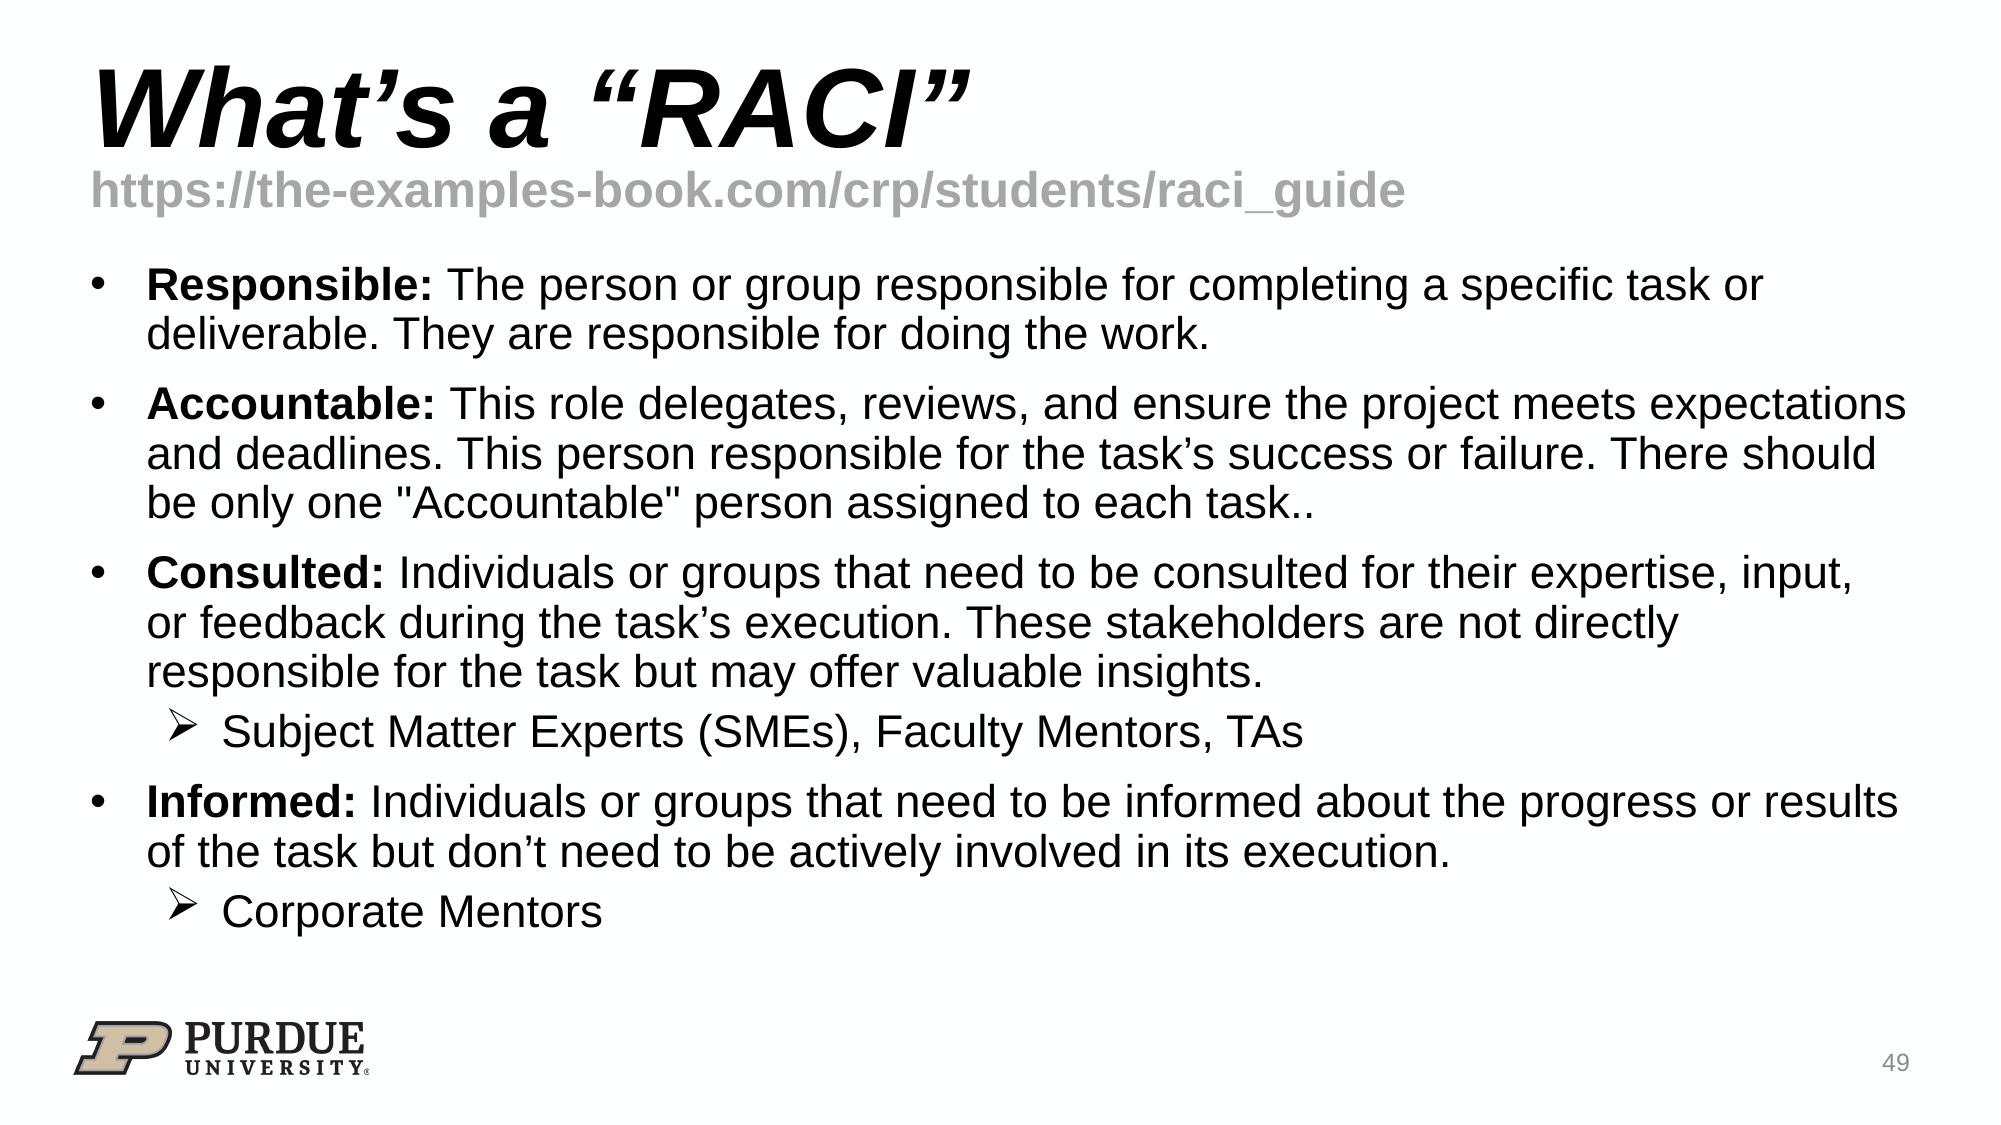

# What’s a “RACI”
https://the-examples-book.com/crp/students/raci_guide
Responsible: The person or group responsible for completing a specific task or deliverable. They are responsible for doing the work.
Accountable: This role delegates, reviews, and ensure the project meets expectations and deadlines. This person responsible for the task’s success or failure. There should be only one "Accountable" person assigned to each task..
Consulted: Individuals or groups that need to be consulted for their expertise, input, or feedback during the task’s execution. These stakeholders are not directly responsible for the task but may offer valuable insights.
Subject Matter Experts (SMEs), Faculty Mentors, TAs
Informed: Individuals or groups that need to be informed about the progress or results of the task but don’t need to be actively involved in its execution.
Corporate Mentors
49